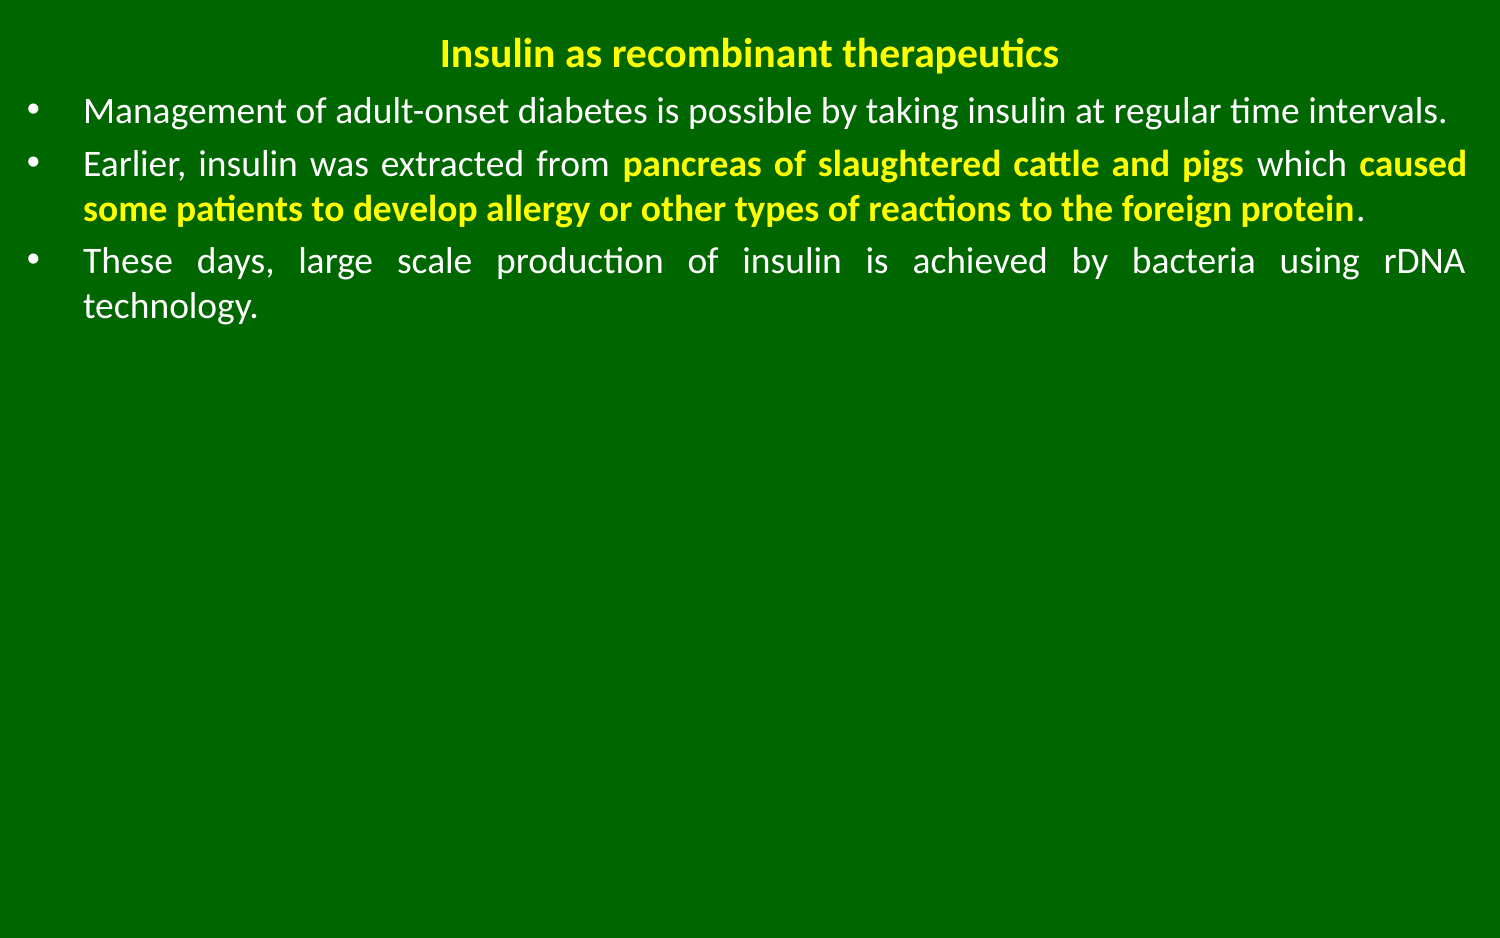

# Insulin as recombinant therapeutics
Management of adult-onset diabetes is possible by taking insulin at regular time intervals.
Earlier, insulin was extracted from pancreas of slaughtered cattle and pigs which caused some patients to develop allergy or other types of reactions to the foreign protein.
These days, large scale production of insulin is achieved by bacteria using rDNA technology.